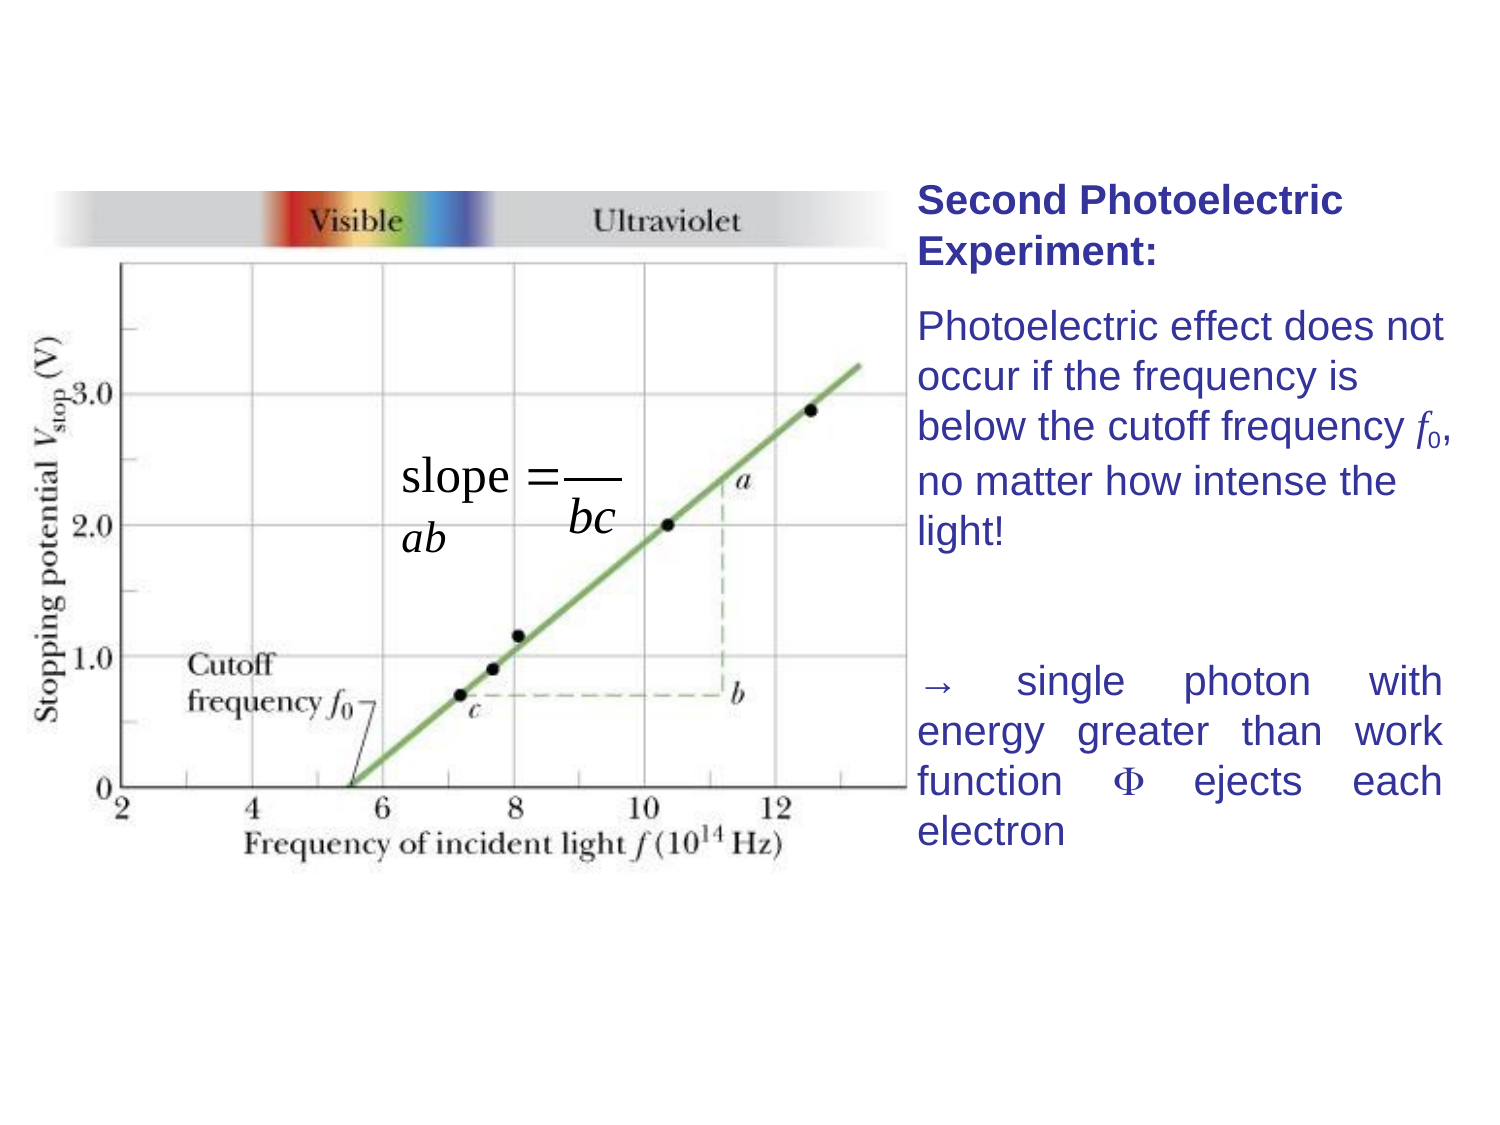

# Second Photoelectric

Experiment:

Photoelectric effect does not occur if the frequency is below the cutoff frequency f0, no matter how intense the light!

→ single photon with energy greater than work function Φ ejects each electron
slope = ab

bc